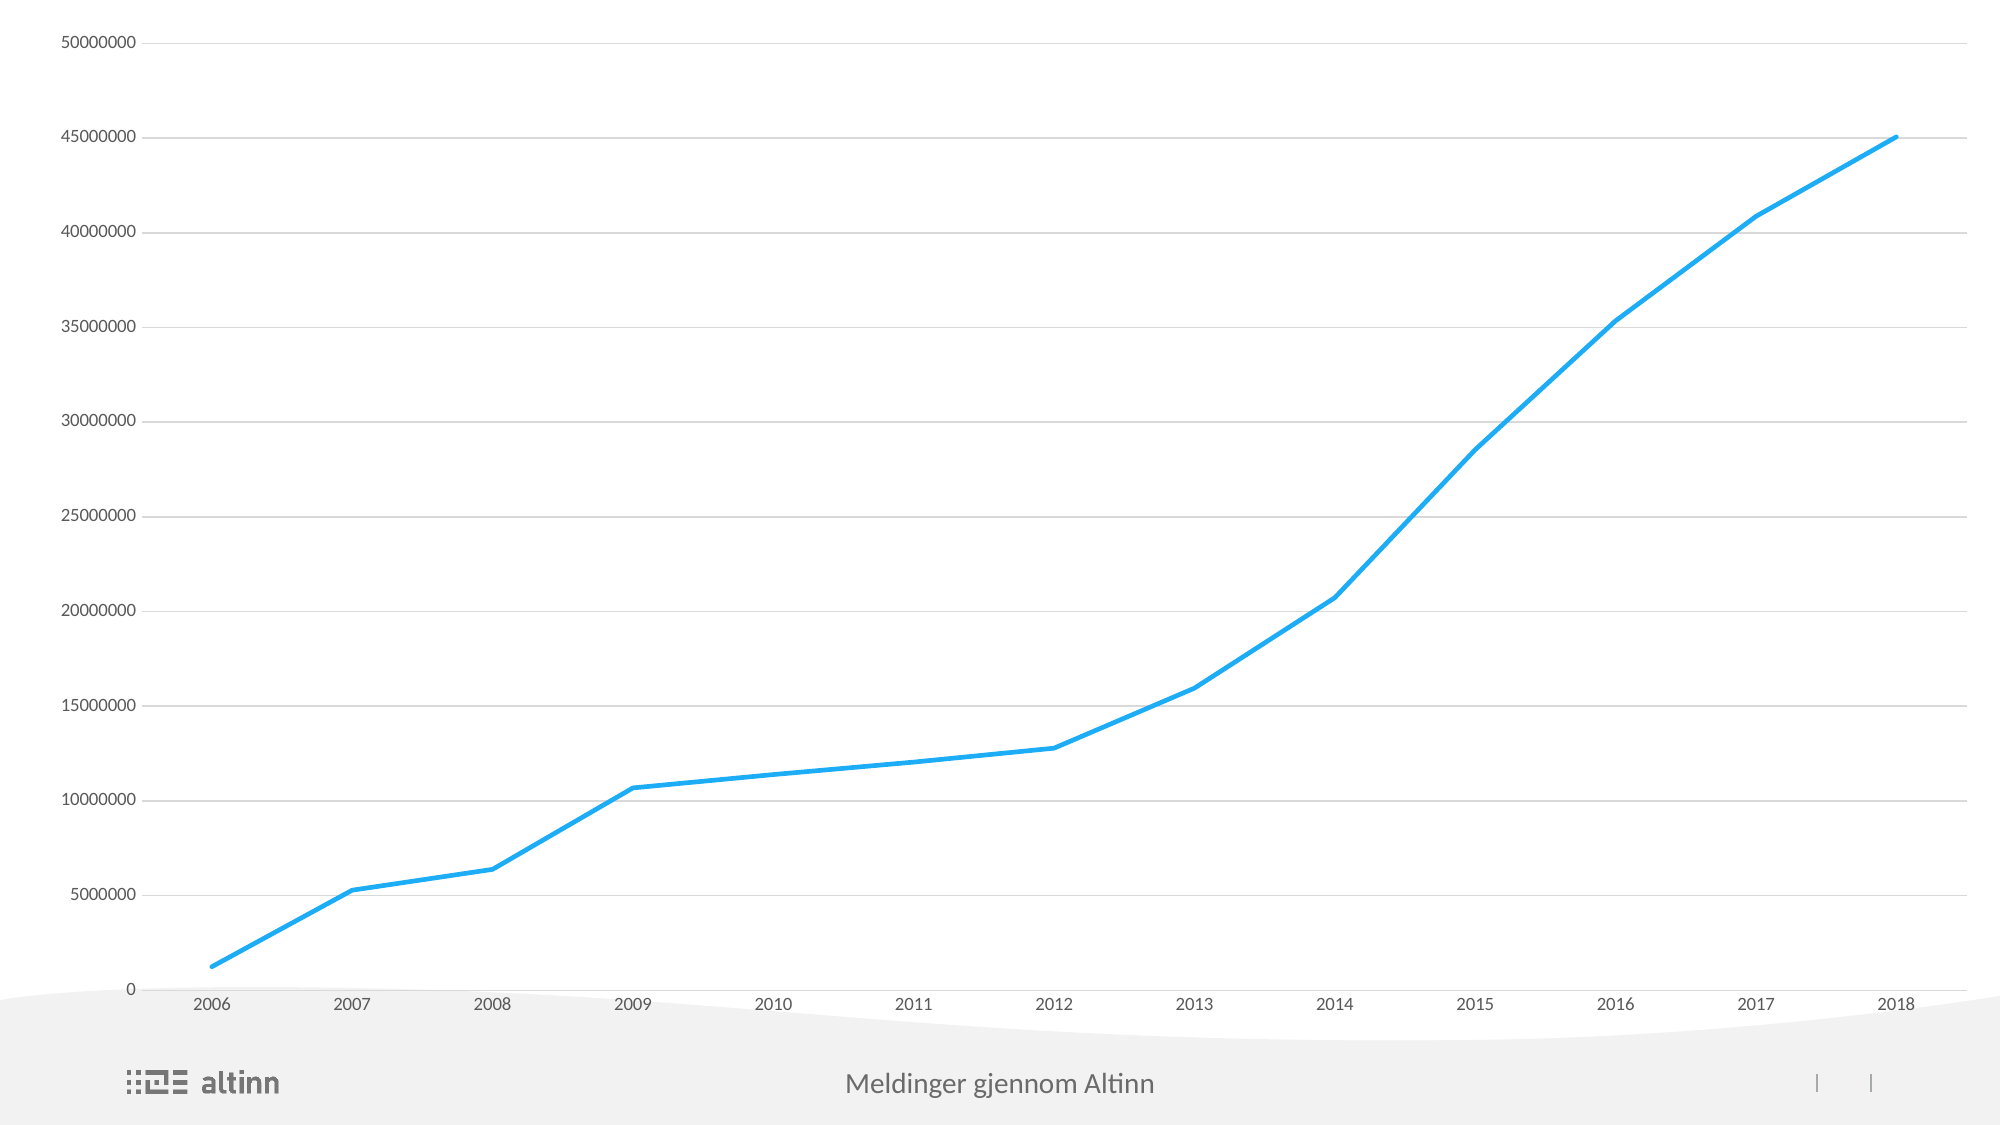

### Chart

| Category |  |
|---|---|
| 2006 | 1245490.0 |
| 2007 | 5285823.0 |
| 2008 | 6386257.0 |
| 2009 | 10687681.0 |
| 2010 | 11390042.0 |
| 2011 | 12050097.0 |
| 2012 | 12784732.0 |
| 2013 | 15953074.0 |
| 2014 | 20729628.0 |
| 2015 | 28547669.0 |
| 2016 | 35348973.0 |
| 2017 | 40864696.0 |
| 2018 | 45063133.0 |
Meldinger gjennom Altinn